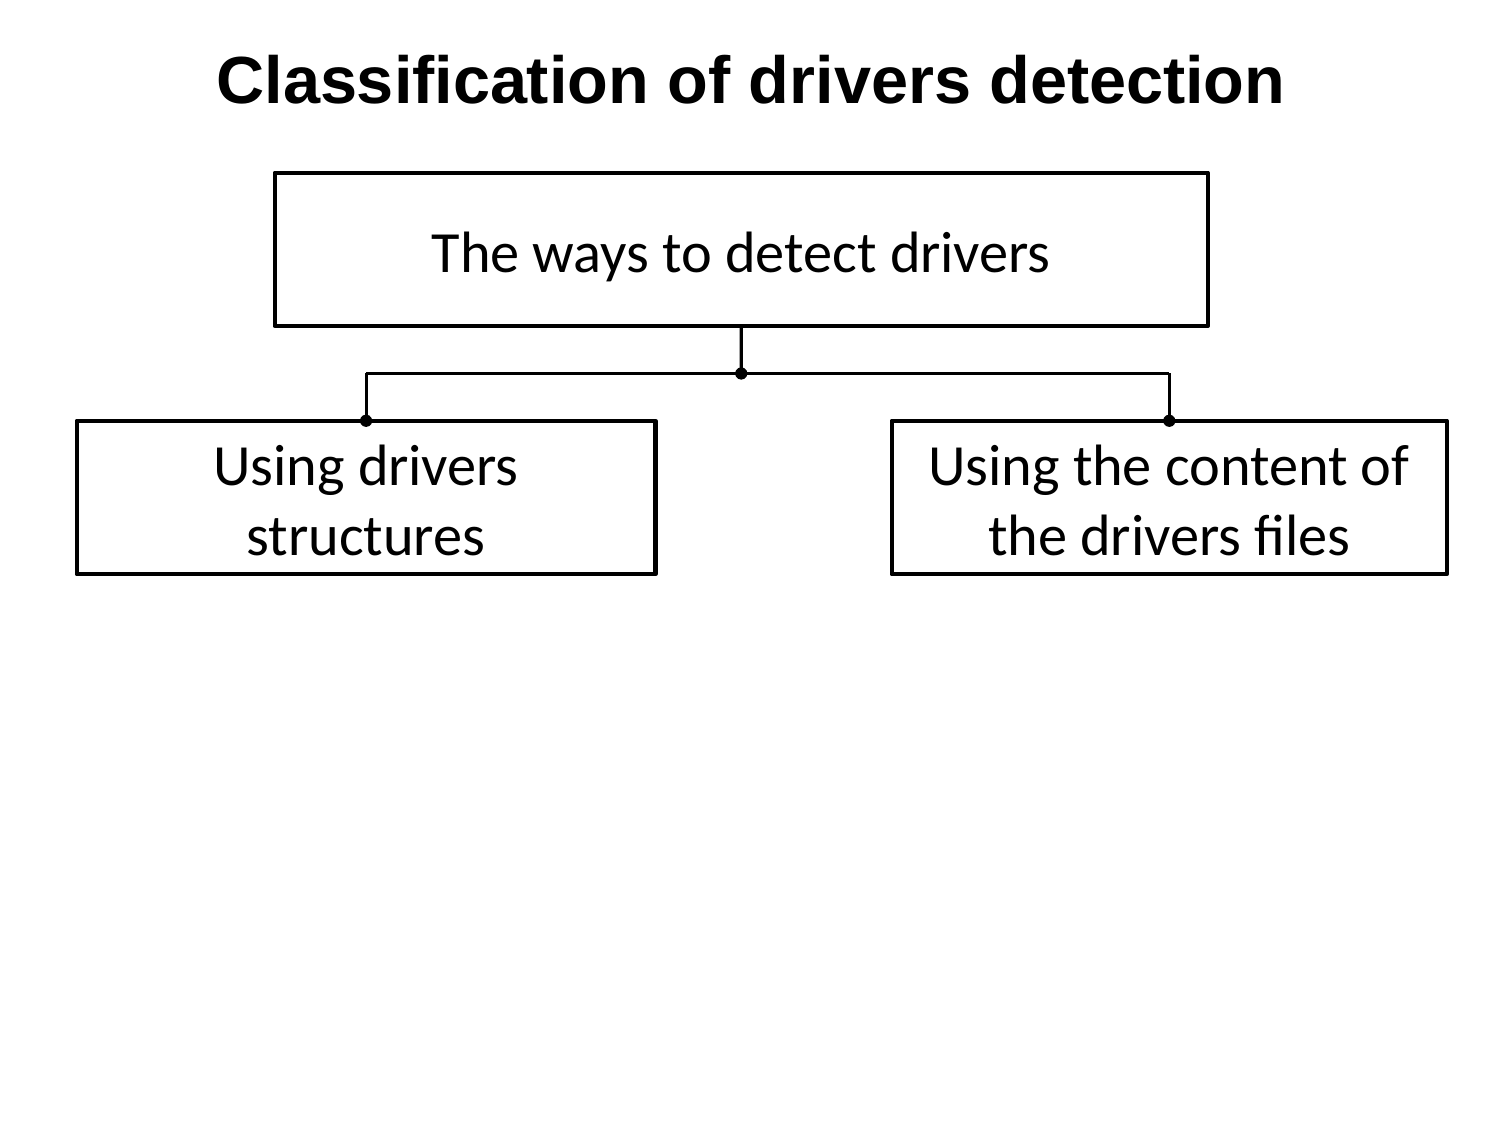

# Classification of drivers detection
The ways to detect drivers
Using drivers structures
Using the content of the drivers files